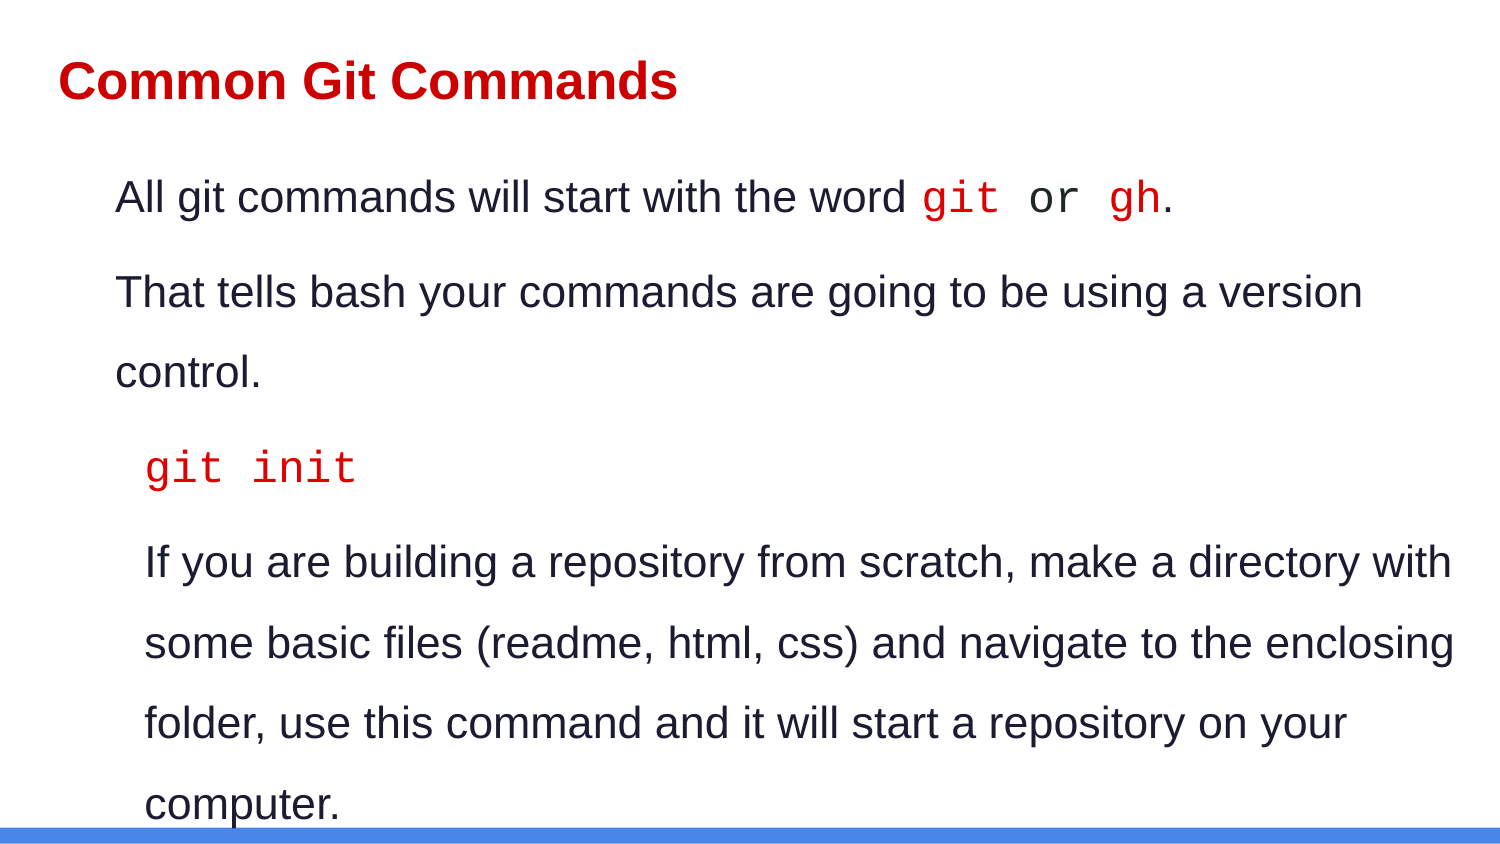

# Common Git Commands
All git commands will start with the word git or gh.
That tells bash your commands are going to be using a version control.
git init
If you are building a repository from scratch, make a directory with some basic files (readme, html, css) and navigate to the enclosing folder, use this command and it will start a repository on your computer.